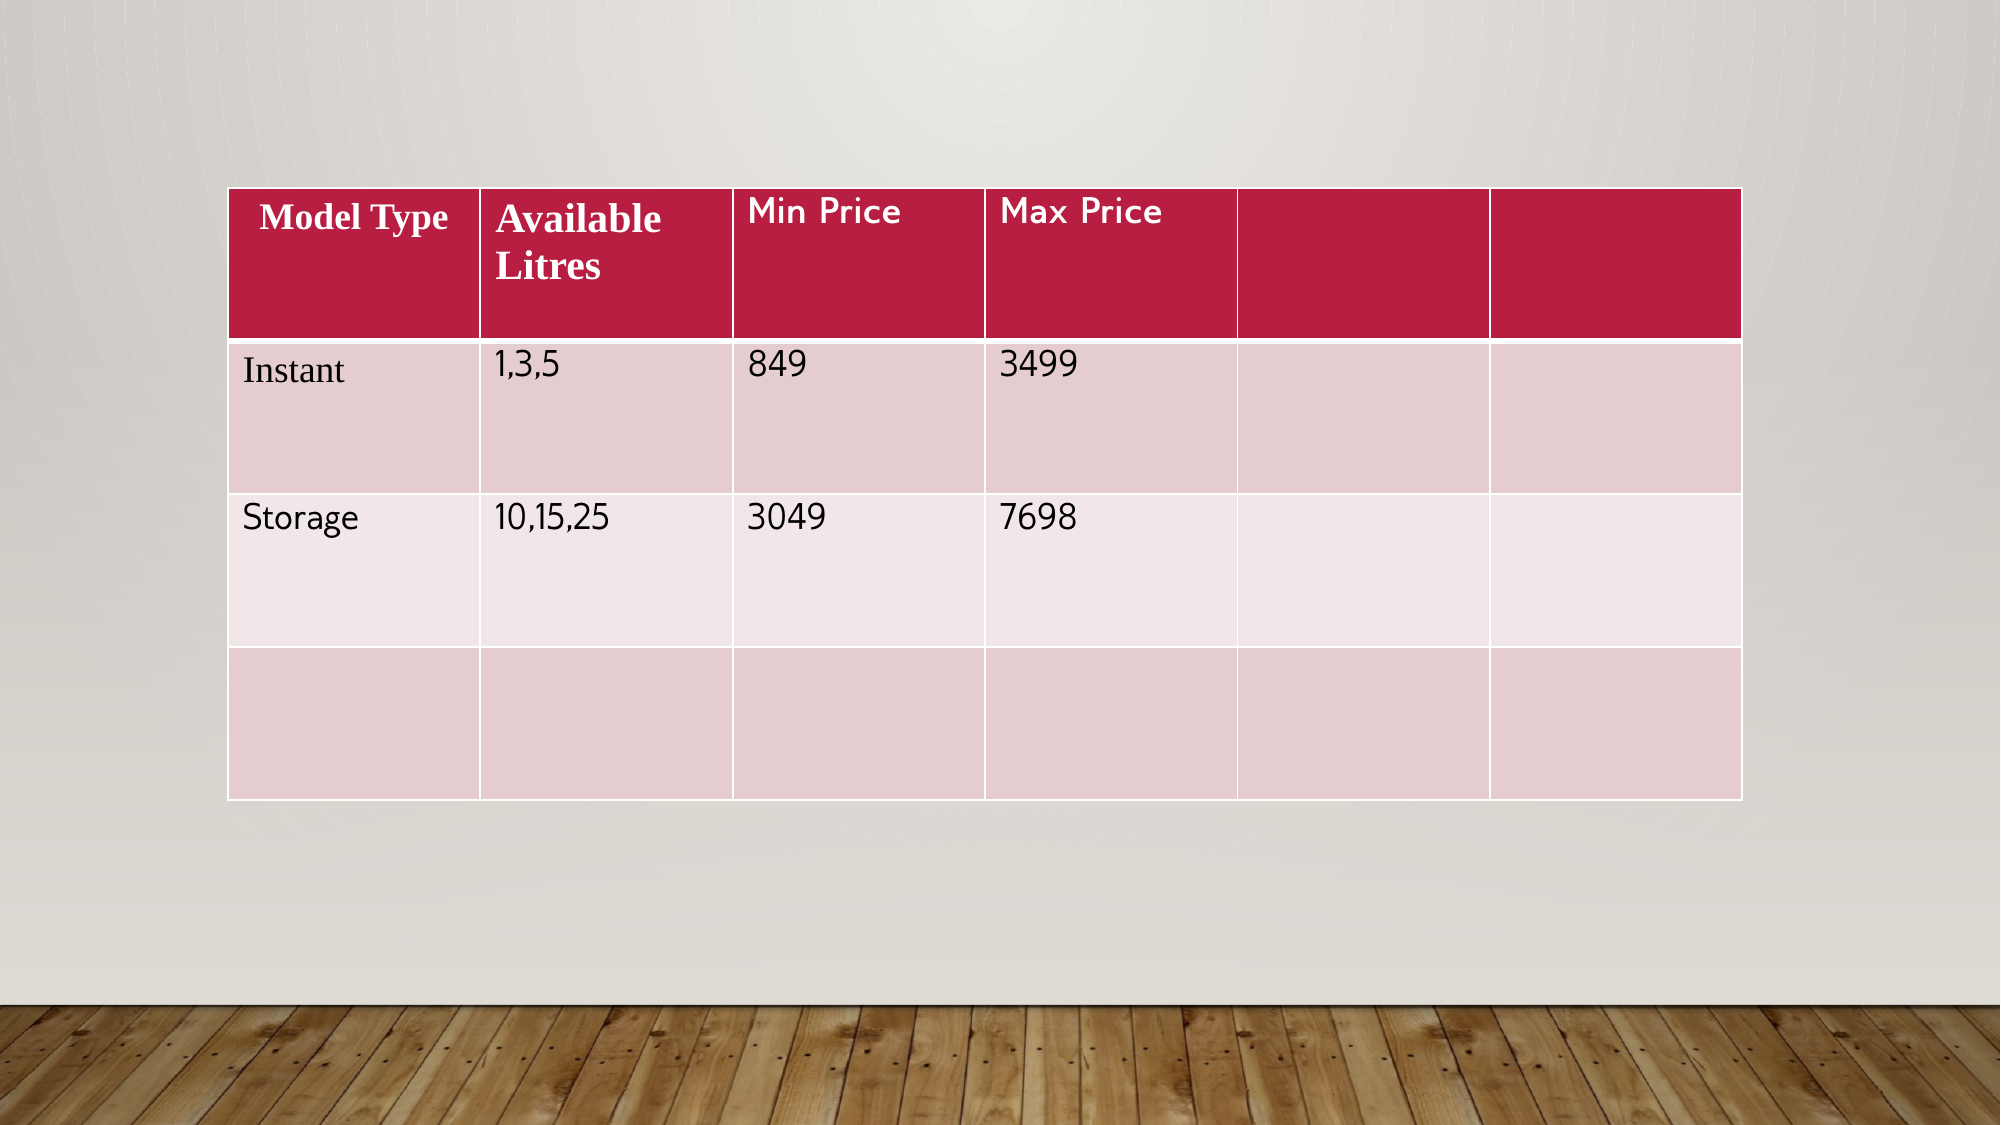

| Model Type | Available Litres | Min Price | Max Price |  |  |
| --- | --- | --- | --- | --- | --- |
| Instant | 1,3,5 | 849 | 3499 |  |  |
| Storage | 10,15,25 | 3049 | 7698 |  |  |
|  |  |  |  |  |  |